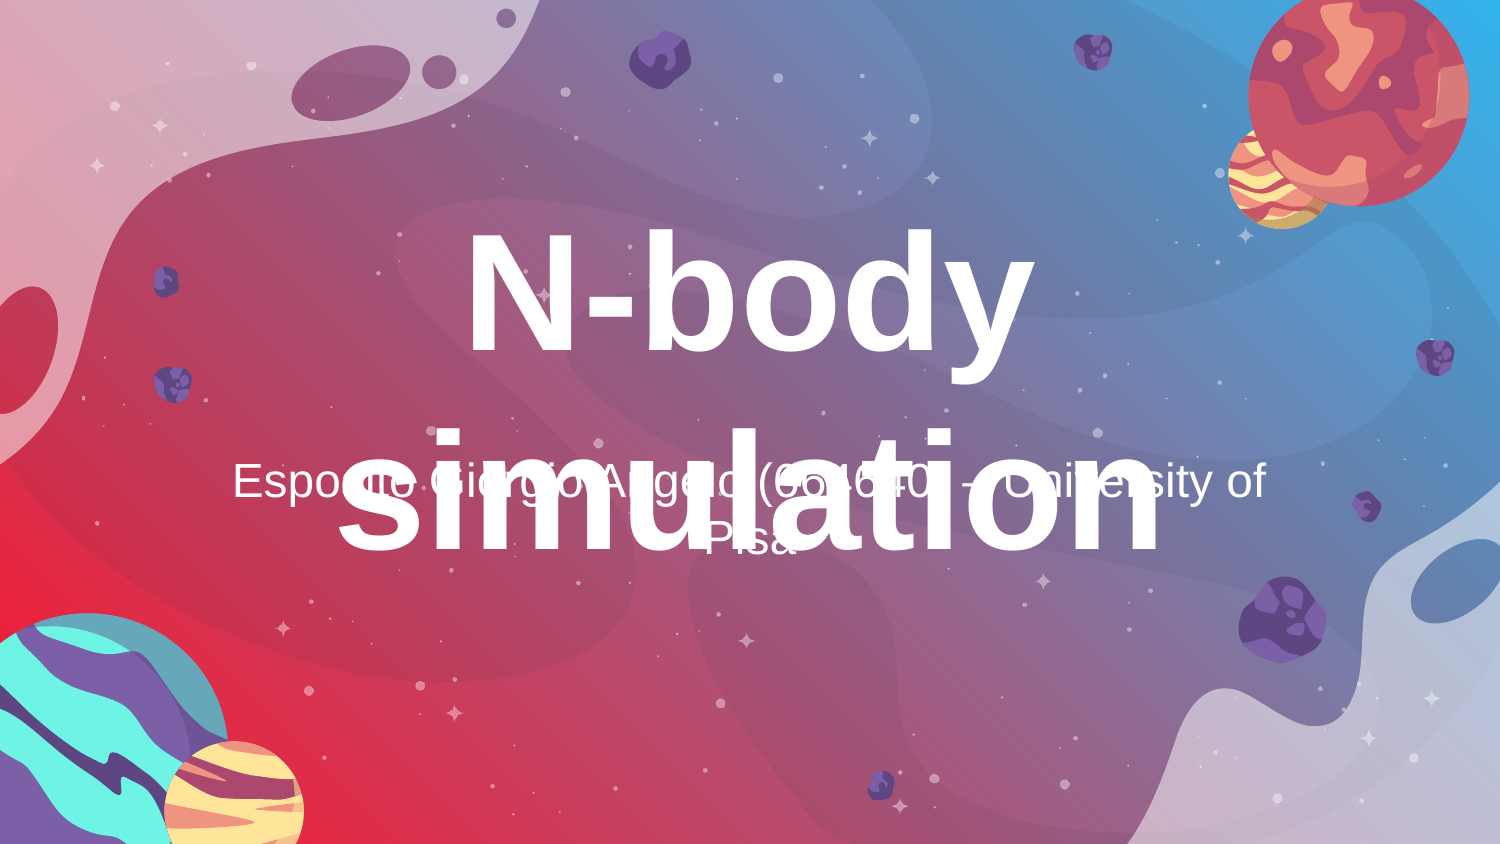

# N-body simulation
Esposito Giorgio Angelo (664640) – University of Pisa